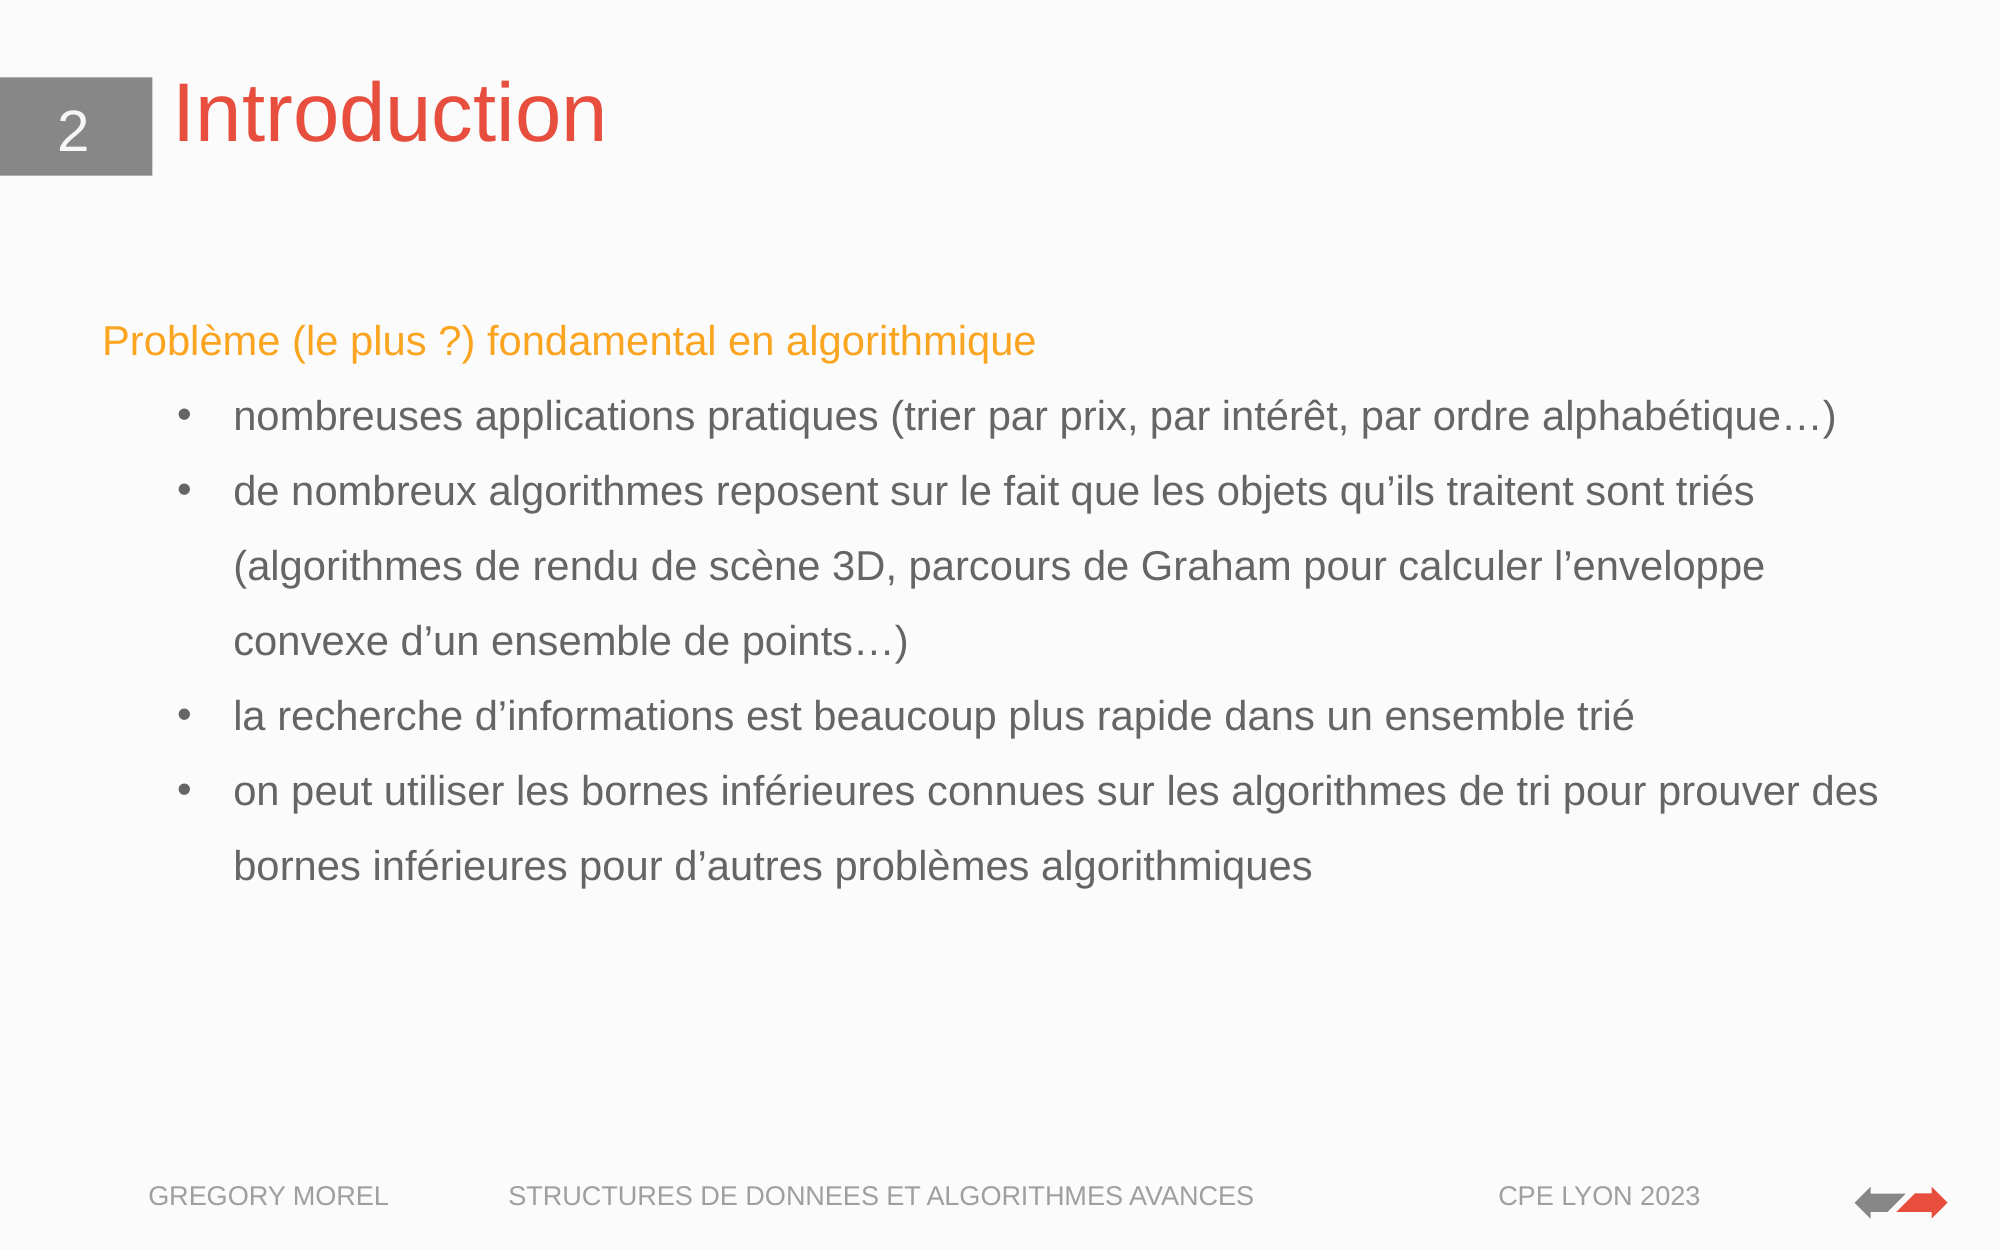

# Introduction
2

Problème (le plus ?) fondamental en algorithmique
nombreuses applications pratiques (trier par prix, par intérêt, par ordre alphabétique…)
de nombreux algorithmes reposent sur le fait que les objets qu’ils traitent sont triés (algorithmes de rendu de scène 3D, parcours de Graham pour calculer l’enveloppe convexe d’un ensemble de points…)
la recherche d’informations est beaucoup plus rapide dans un ensemble trié
on peut utiliser les bornes inférieures connues sur les algorithmes de tri pour prouver des bornes inférieures pour d’autres problèmes algorithmiques